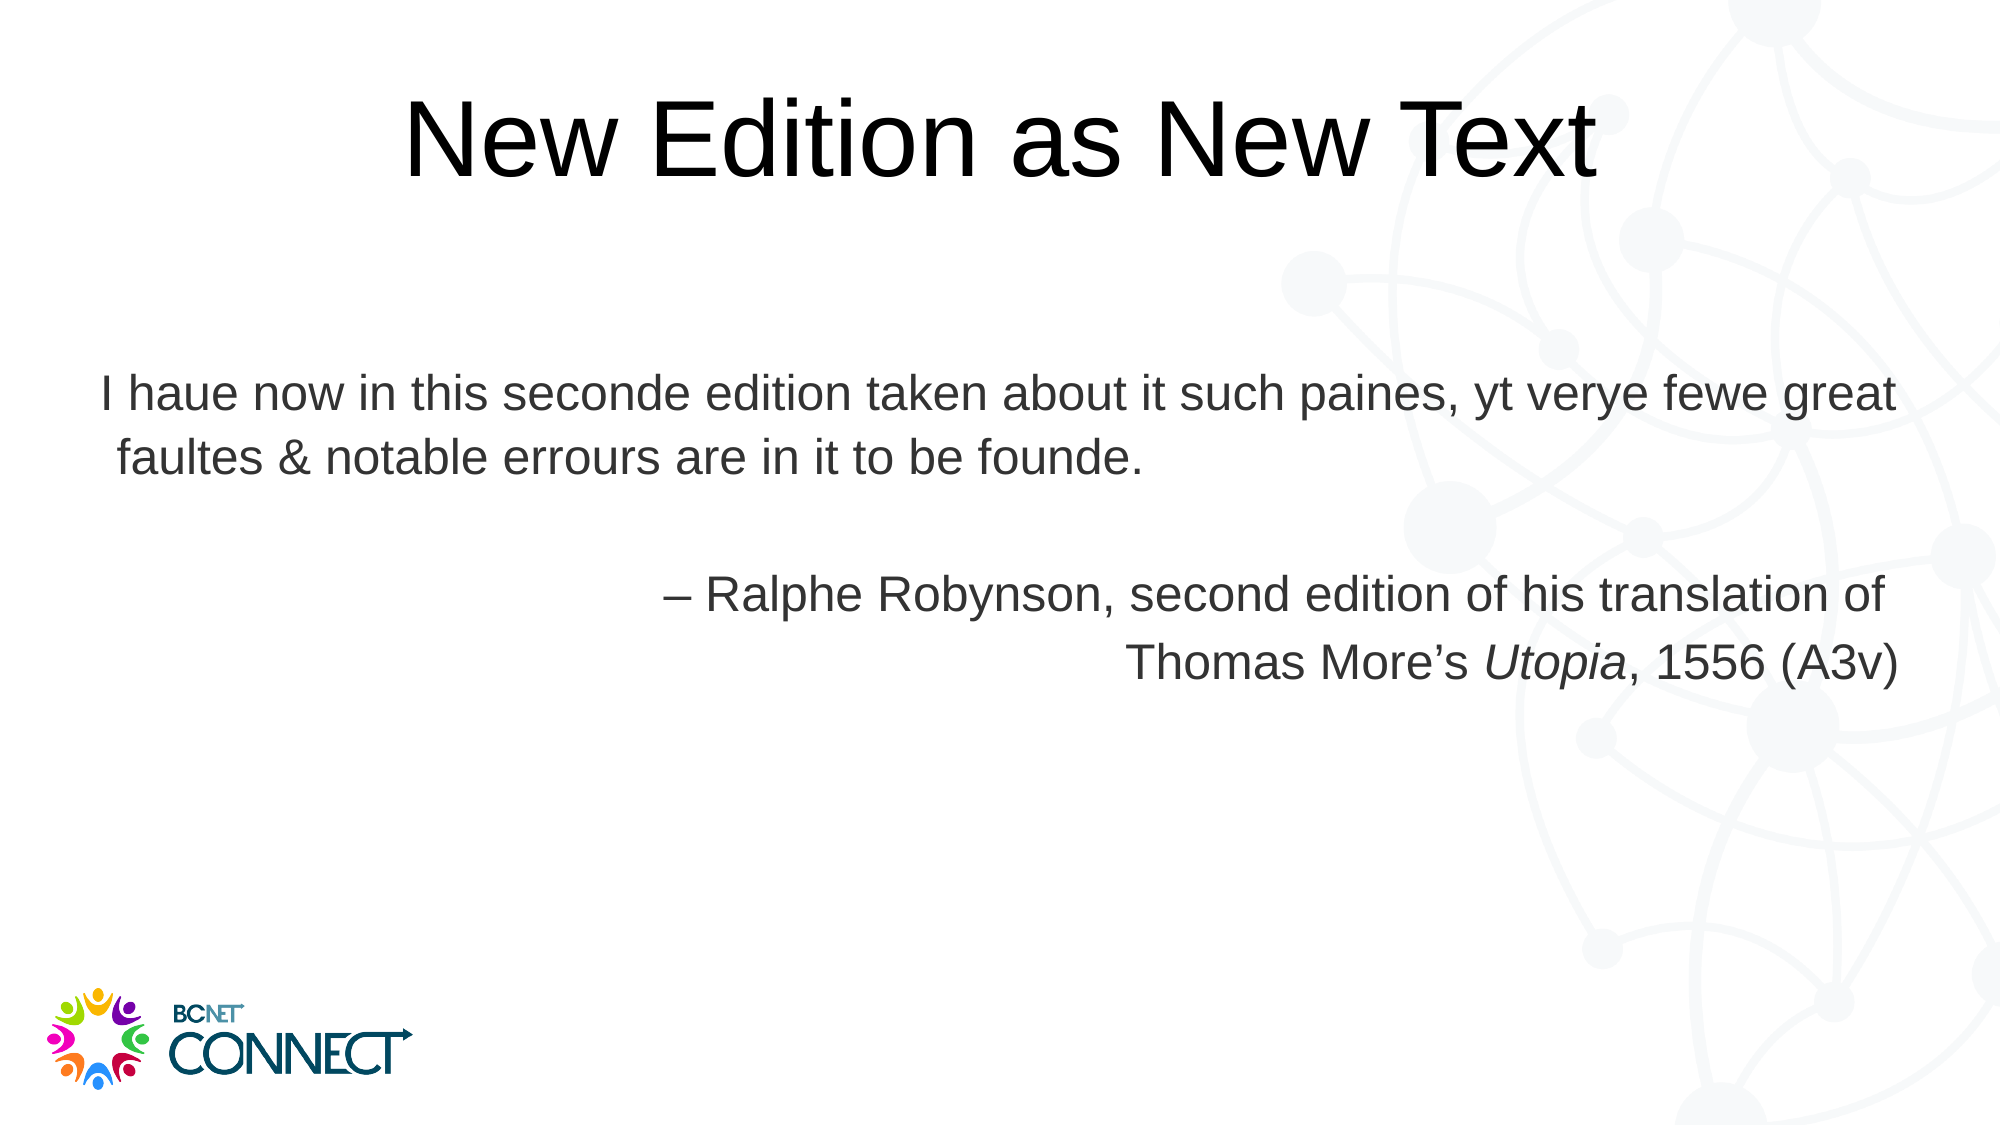

New Edition as New Text
# I haue now in this seconde edition taken about it such paines, yt verye fewe great faultes & notable errours are in it to be founde.

– Ralphe Robynson, second edition of his translation of
Thomas More’s Utopia, 1556 (A3v)